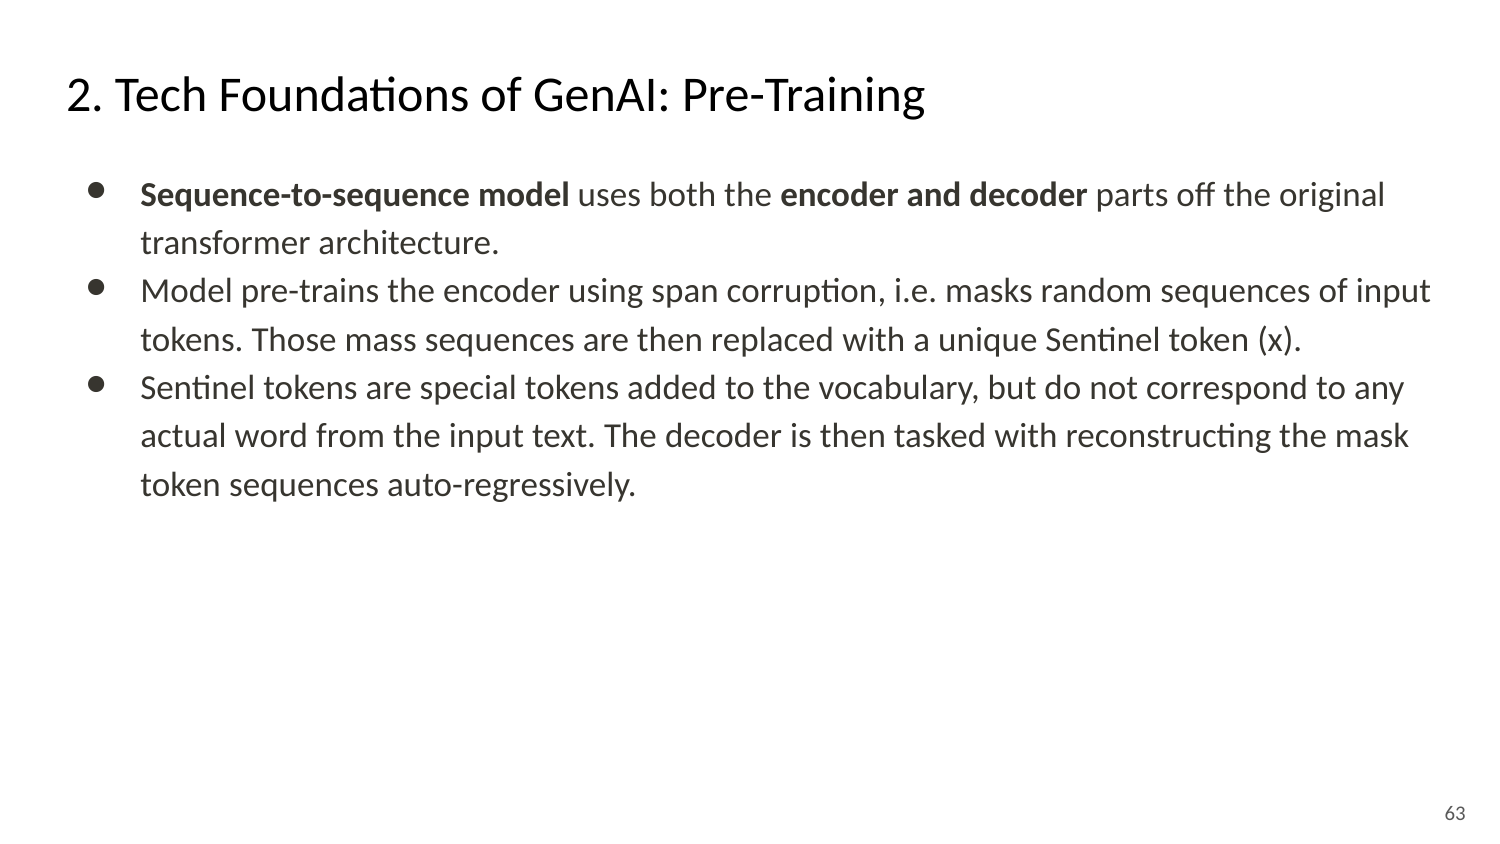

# 2. Tech Foundations of GenAI: Pre-Training

Sequence-to-sequence model uses both the encoder and decoder parts off the original transformer architecture.
Model pre-trains the encoder using span corruption, i.e. masks random sequences of input tokens. Those mass sequences are then replaced with a unique Sentinel token (x).
Sentinel tokens are special tokens added to the vocabulary, but do not correspond to any actual word from the input text. The decoder is then tasked with reconstructing the mask token sequences auto-regressively.
63